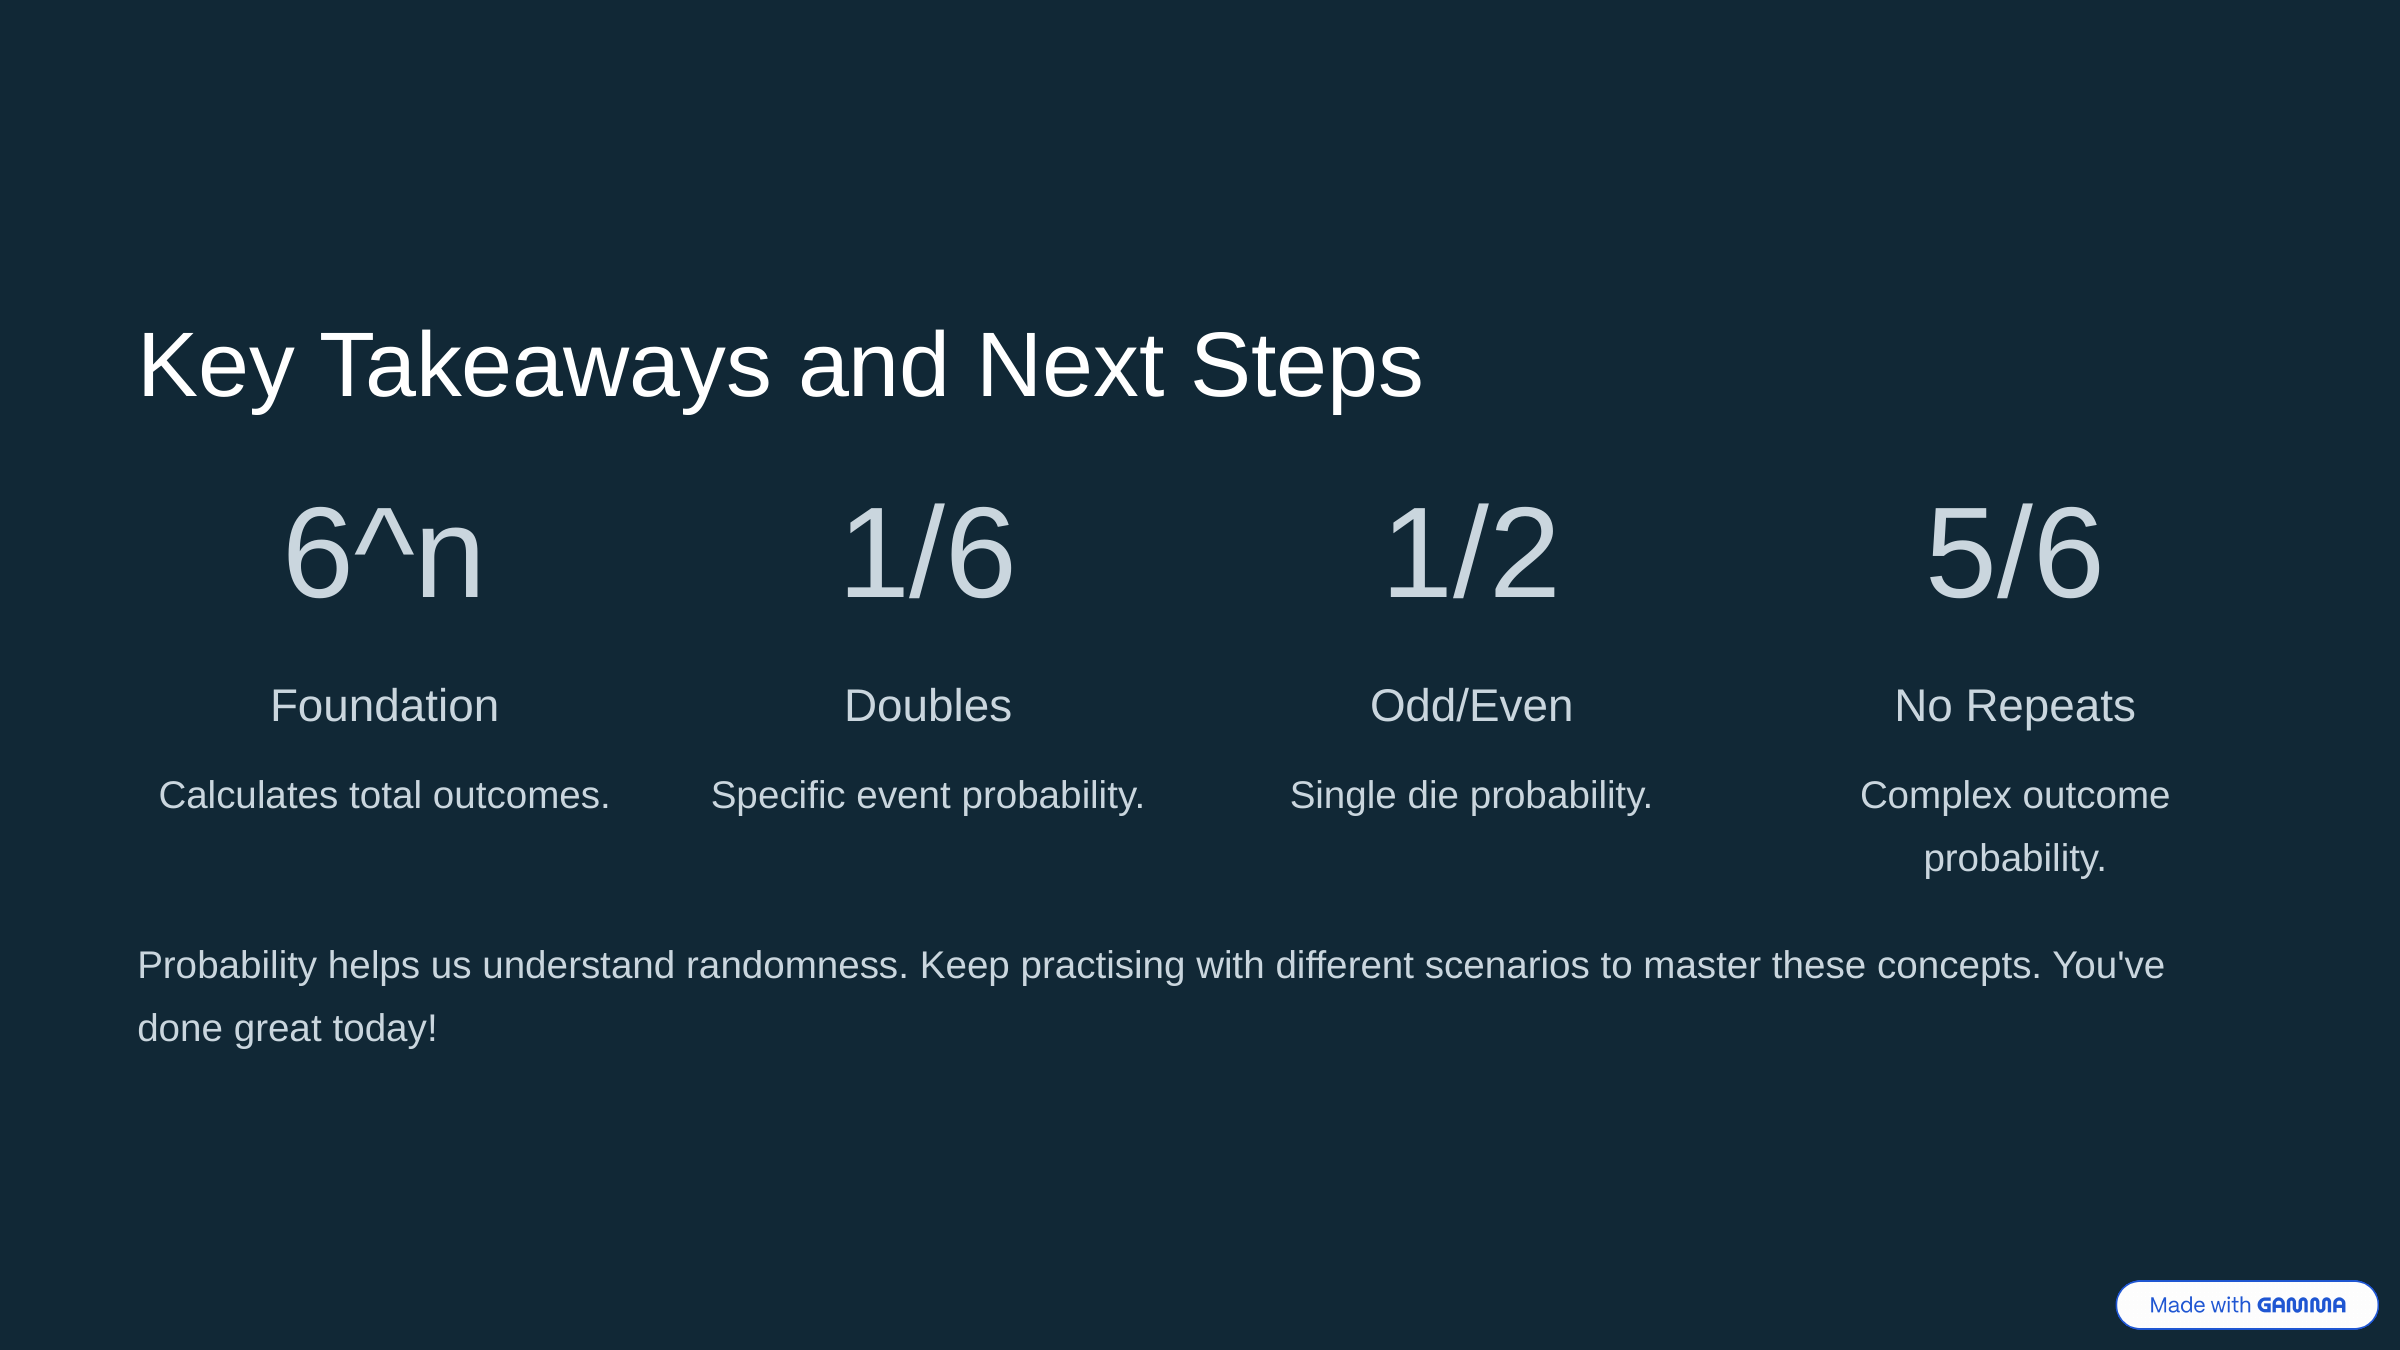

Key Takeaways and Next Steps
6^n
1/6
1/2
5/6
Foundation
Doubles
Odd/Even
No Repeats
Calculates total outcomes.
Specific event probability.
Single die probability.
Complex outcome probability.
Probability helps us understand randomness. Keep practising with different scenarios to master these concepts. You've done great today!